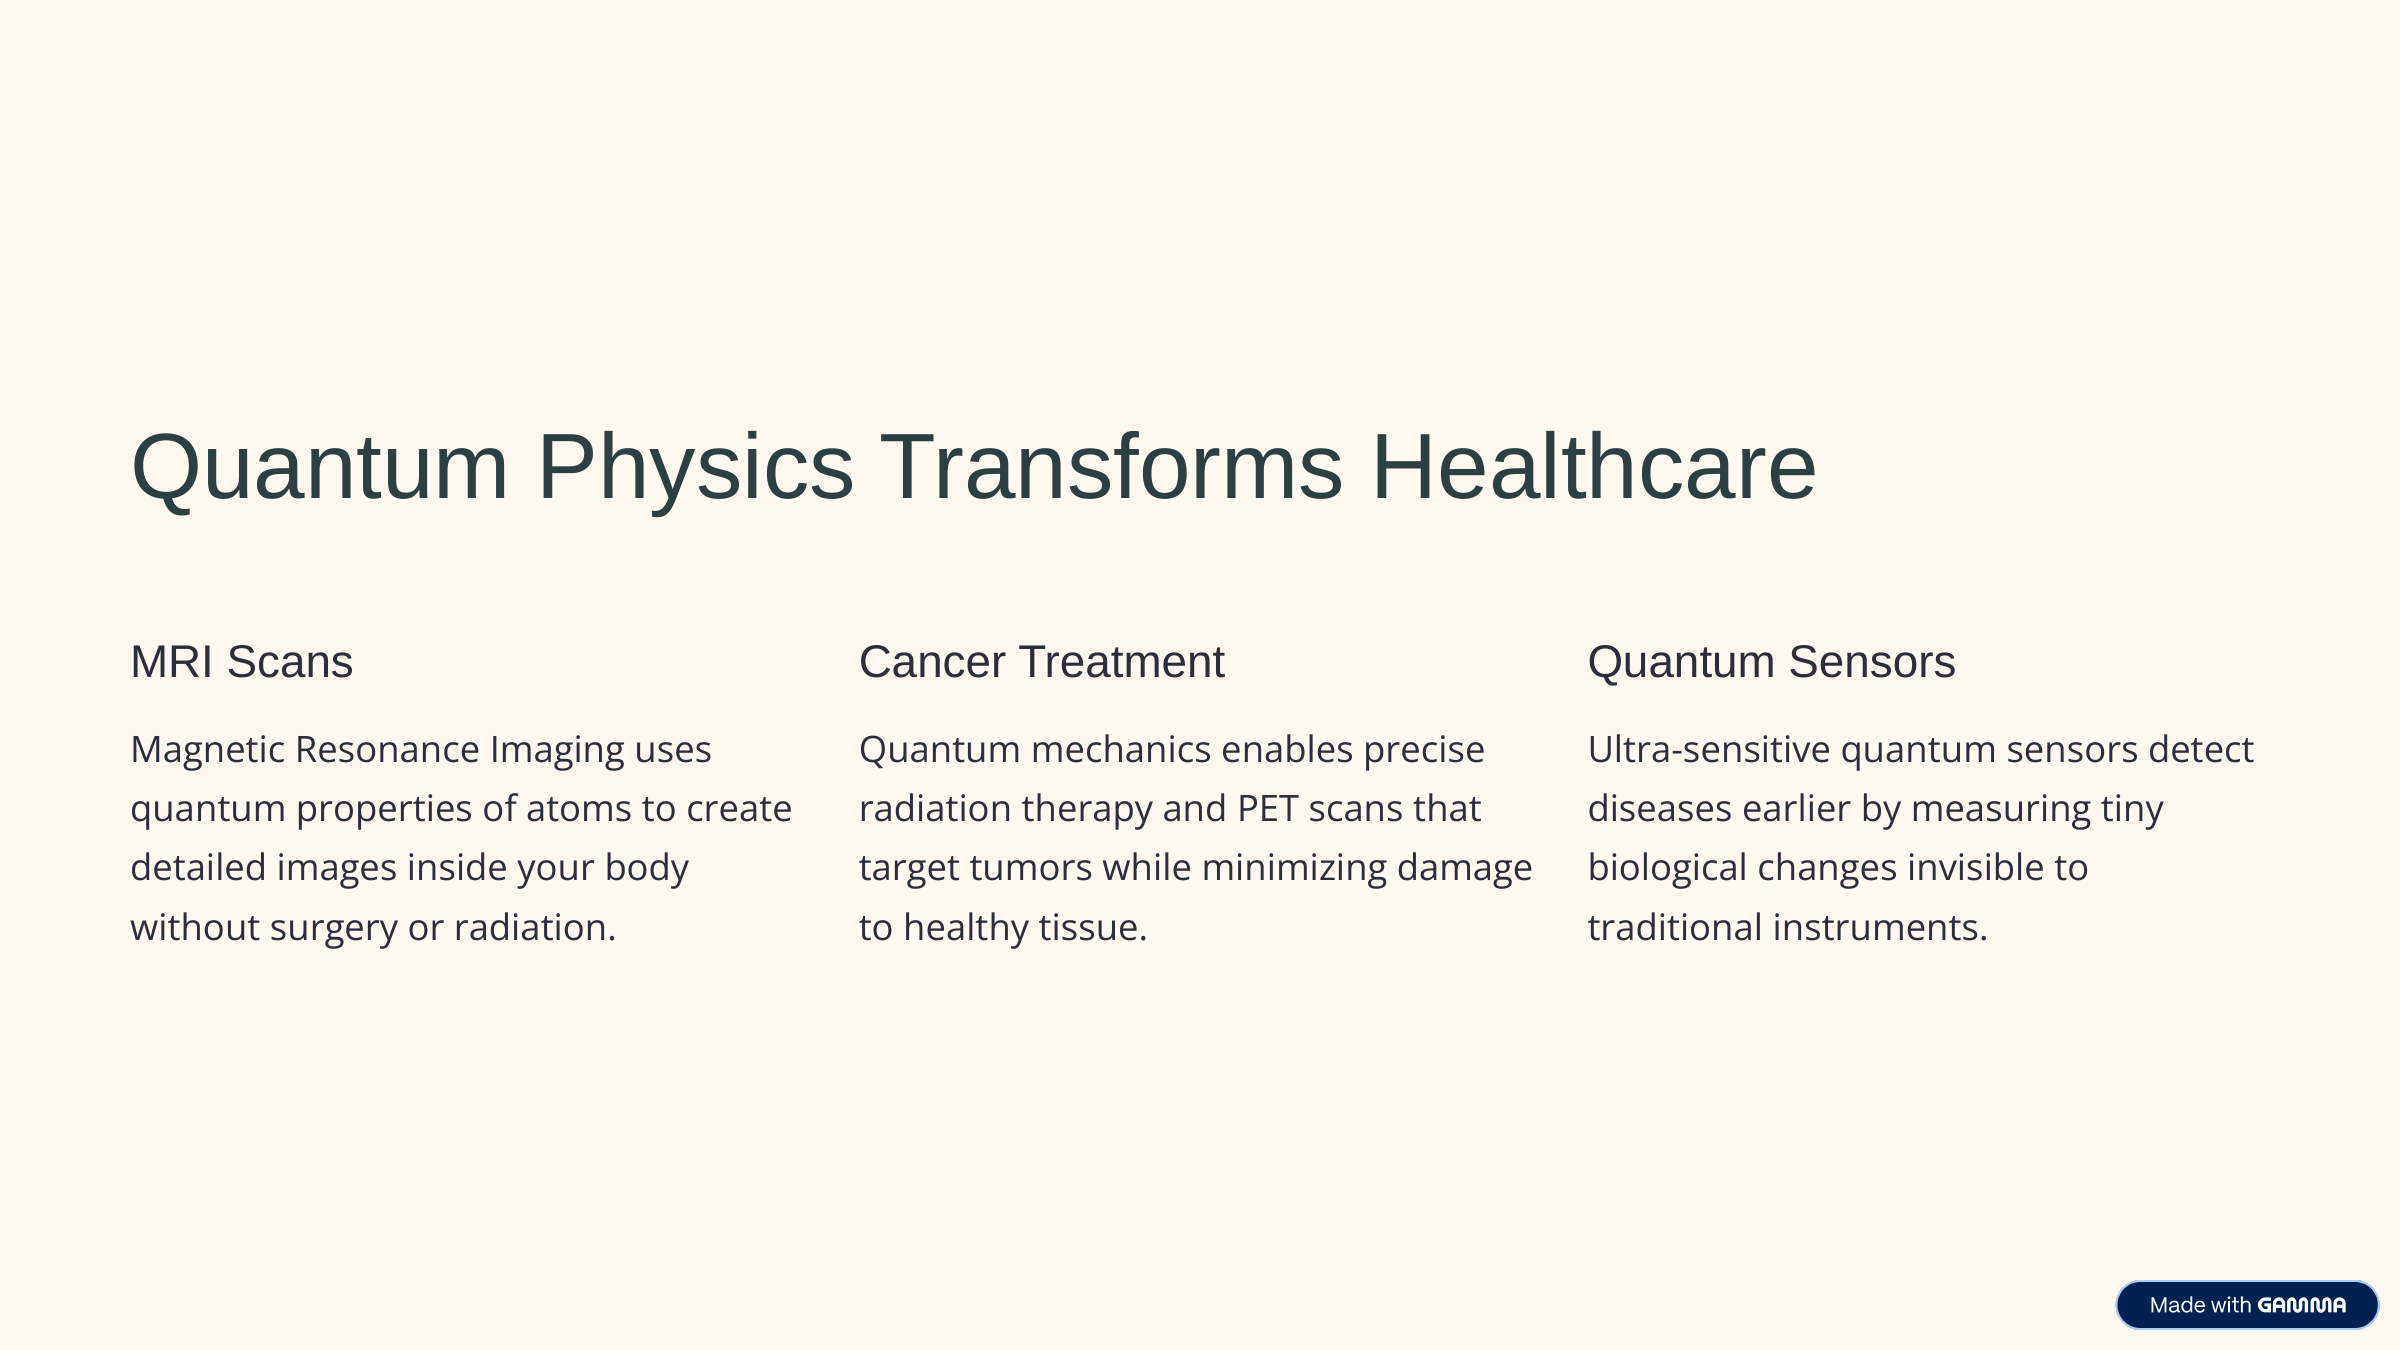

Quantum Physics Transforms Healthcare
MRI Scans
Cancer Treatment
Quantum Sensors
Magnetic Resonance Imaging uses quantum properties of atoms to create detailed images inside your body without surgery or radiation.
Quantum mechanics enables precise radiation therapy and PET scans that target tumors while minimizing damage to healthy tissue.
Ultra-sensitive quantum sensors detect diseases earlier by measuring tiny biological changes invisible to traditional instruments.